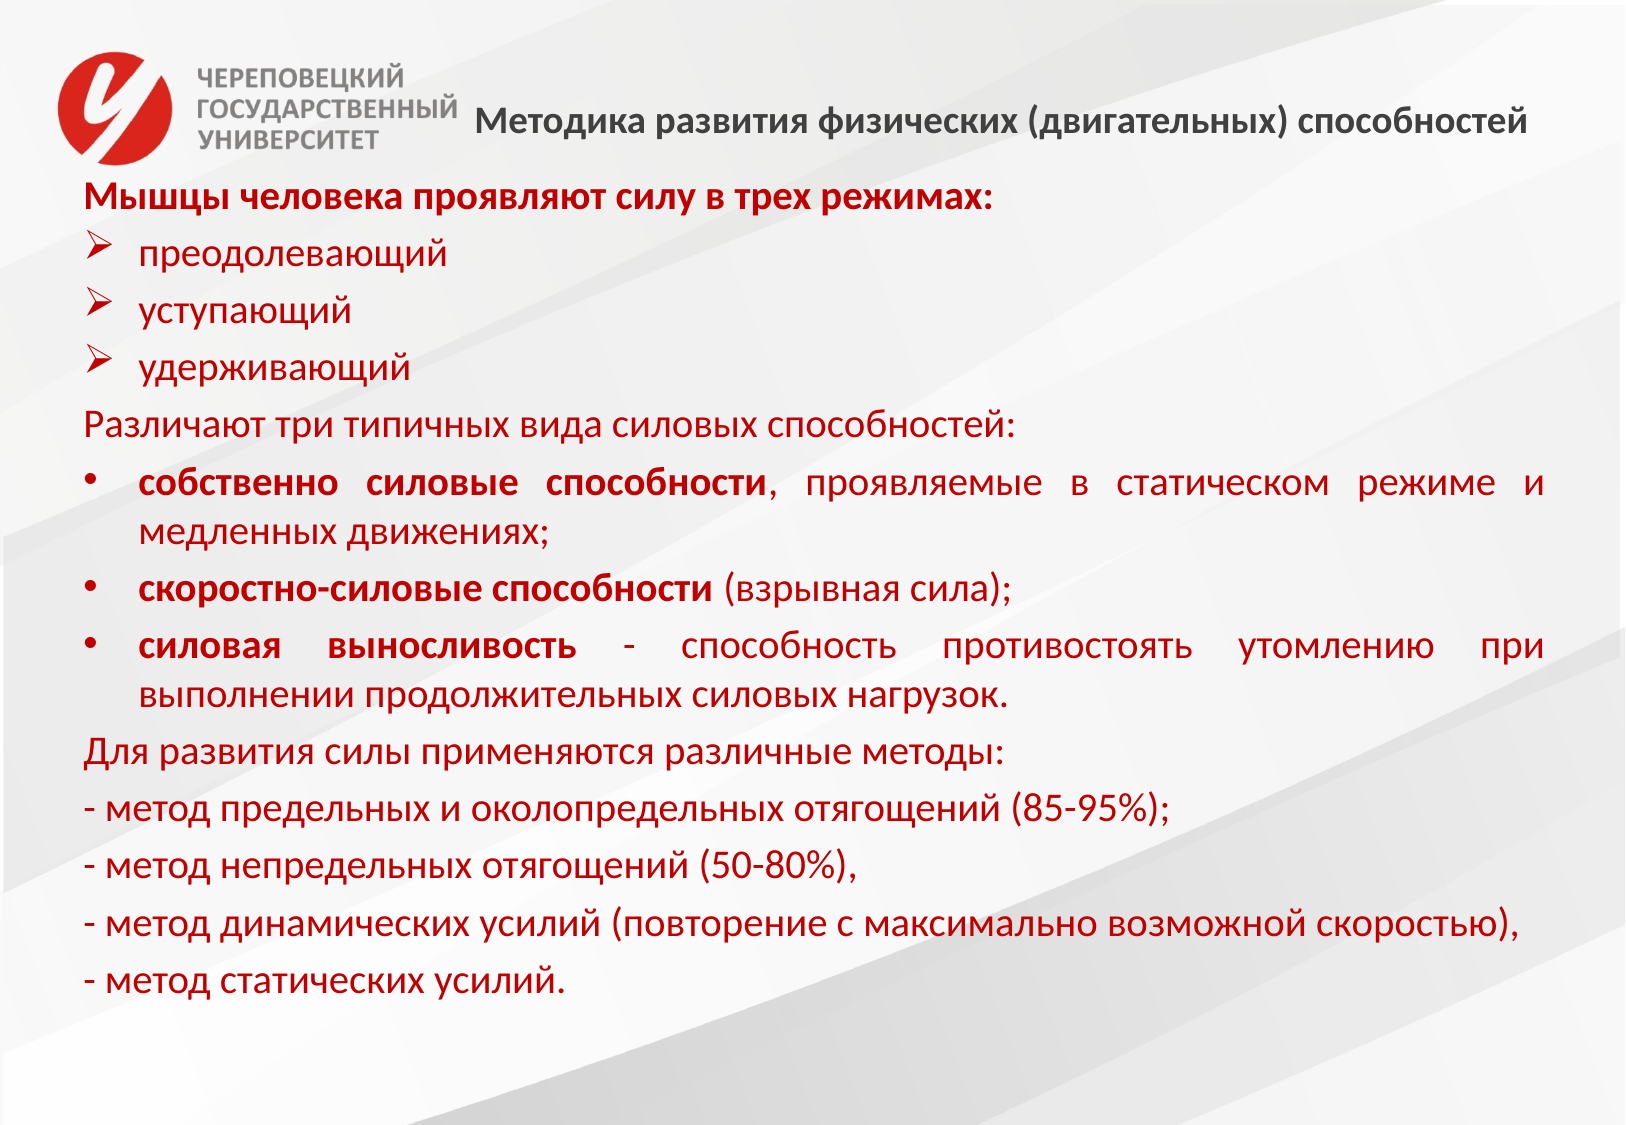

# Методика развития физических (двигательных) способностей
Мышцы человека проявляют силу в трех режимах:
преодолевающий
уступающий
удерживающий
Различают три типичных вида силовых способностей:
собственно силовые способности, проявляемые в статическом режиме и медленных движениях;
скоростно-силовые способности (взрывная сила);
силовая выносливость - способность противостоять утомлению при выполнении продолжительных силовых нагрузок.
Для развития силы применяются различные методы:
- метод предельных и околопредельных отягощений (85-95%);
- метод непредельных отягощений (50-80%),
- метод динамических усилий (повторение с максимально возможной скоростью),
- метод статических усилий.